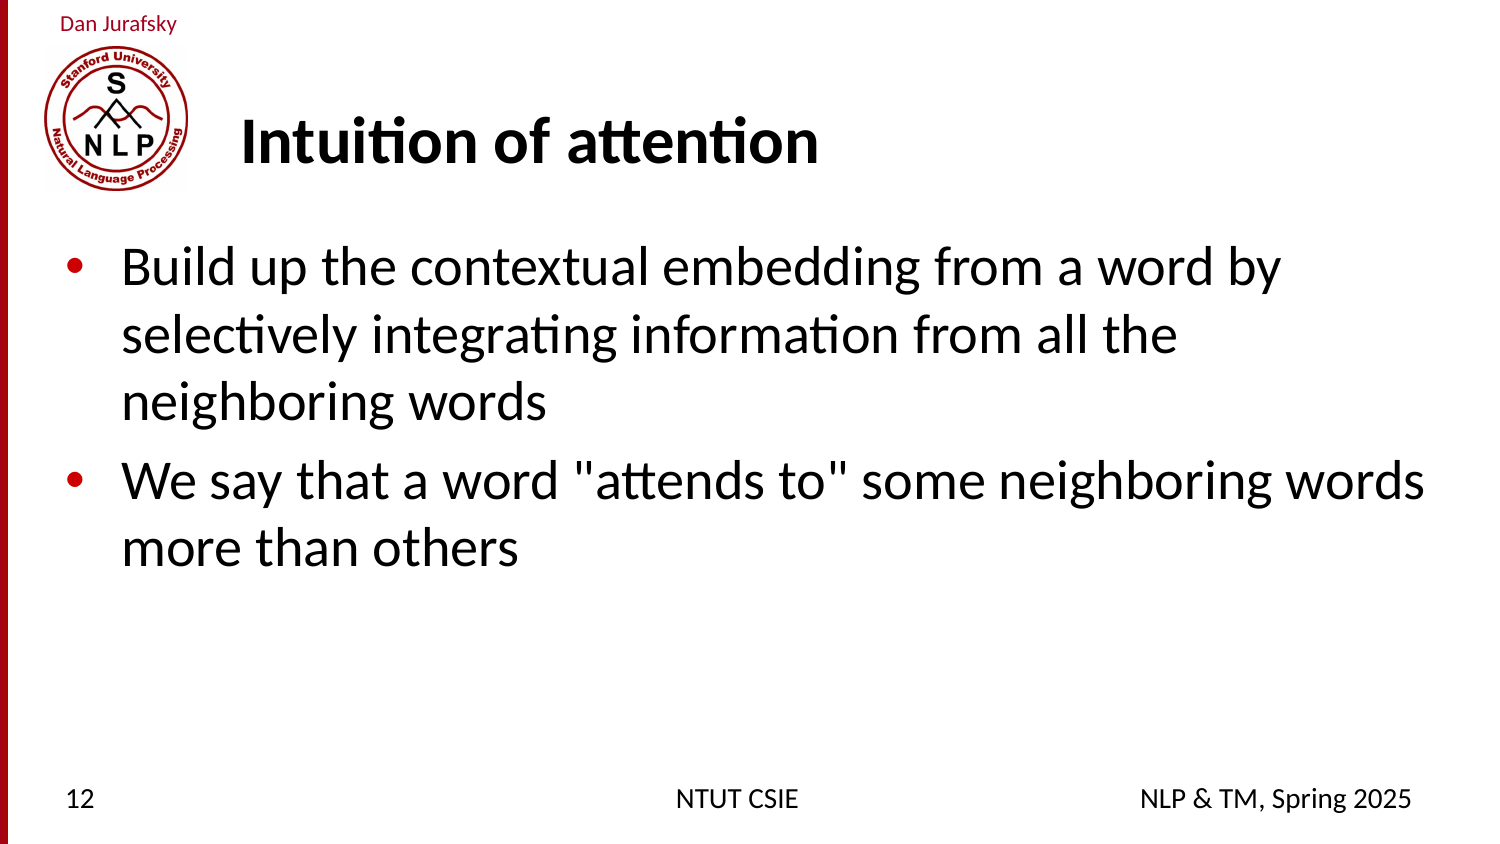

# Intuition of attention
Build up the contextual embedding from a word by selectively integrating information from all the neighboring words
We say that a word "attends to" some neighboring words more than others
12
NTUT CSIE
NLP & TM, Spring 2025